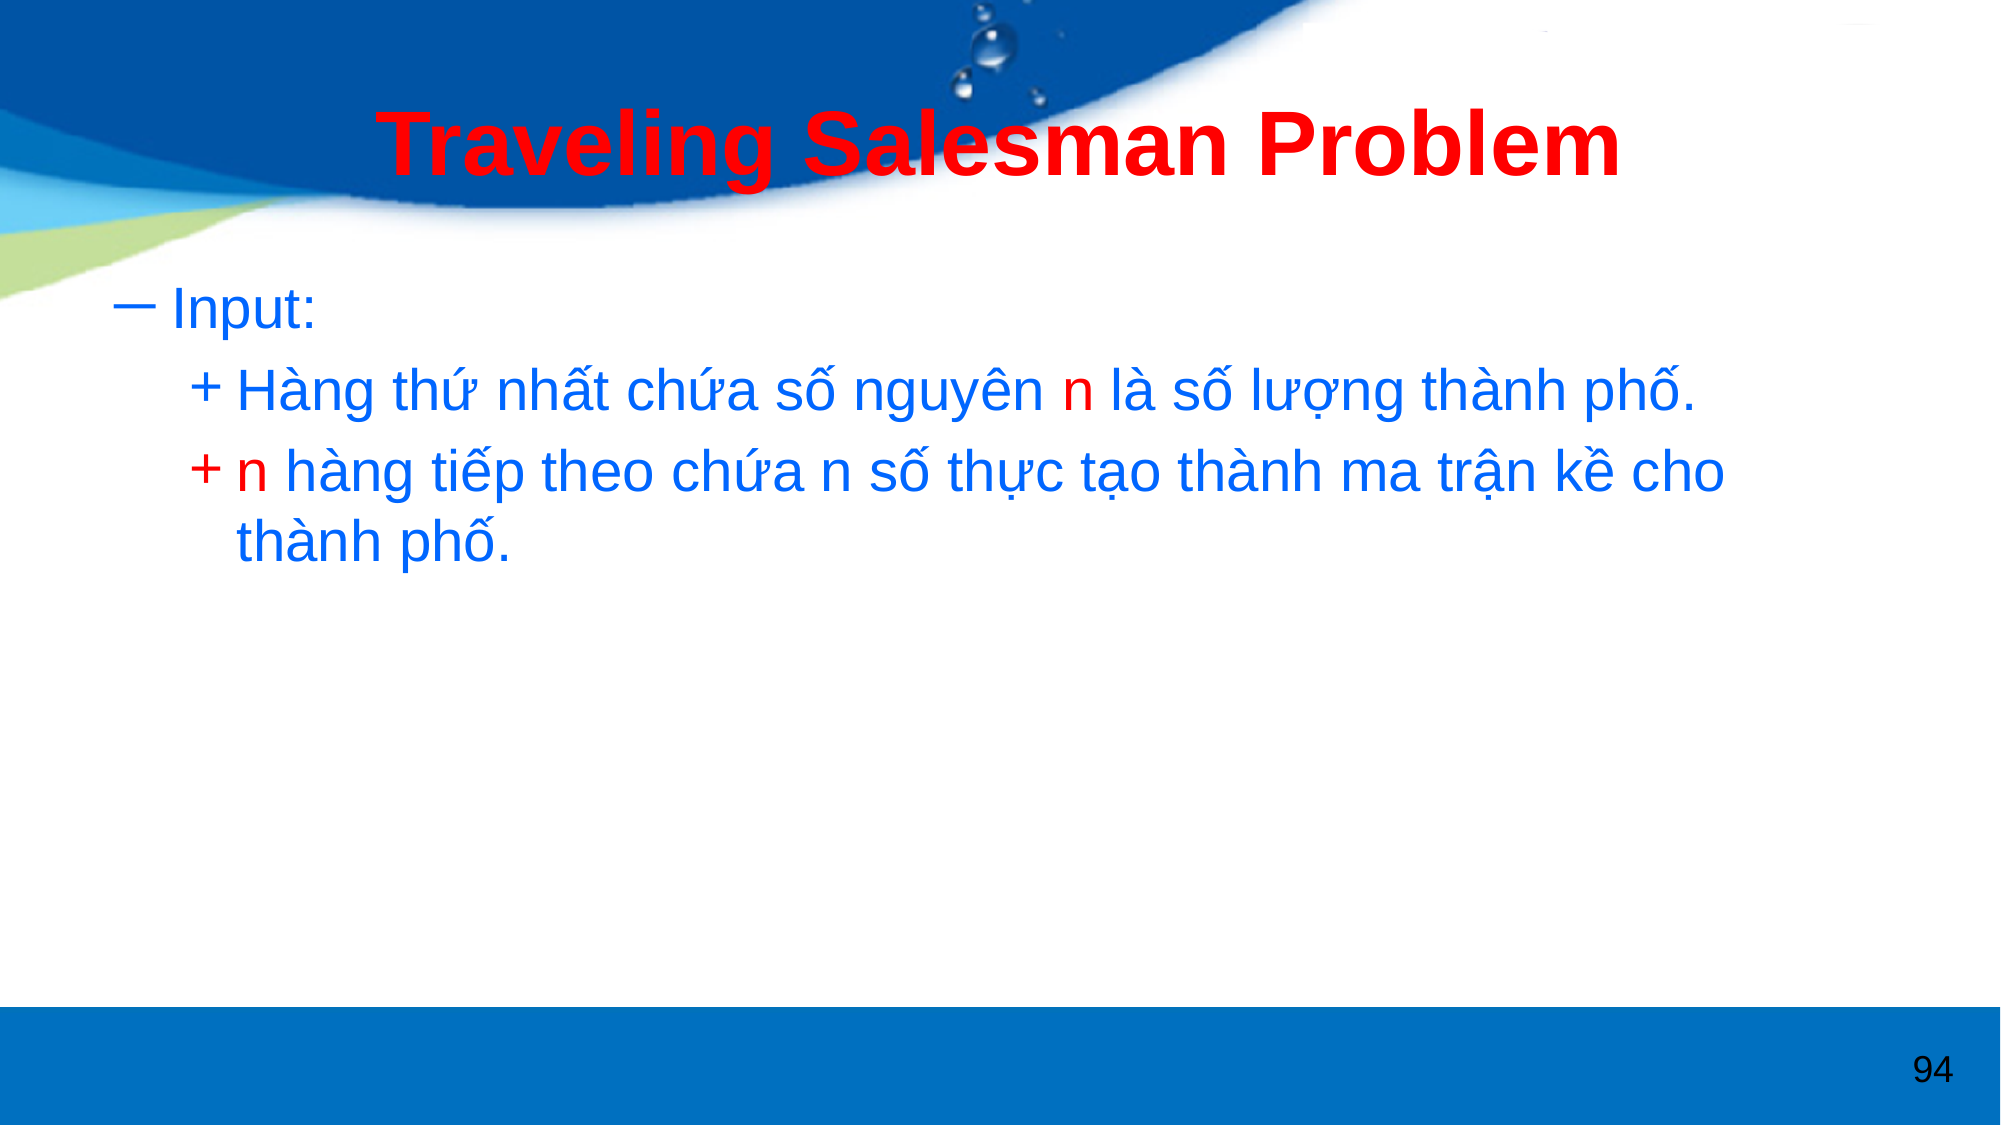

# Traveling Salesman Problem
Input:
Hàng thứ nhất chứa số nguyên n là số lượng thành phố.
n hàng tiếp theo chứa n số thực tạo thành ma trận kề cho thành phố.